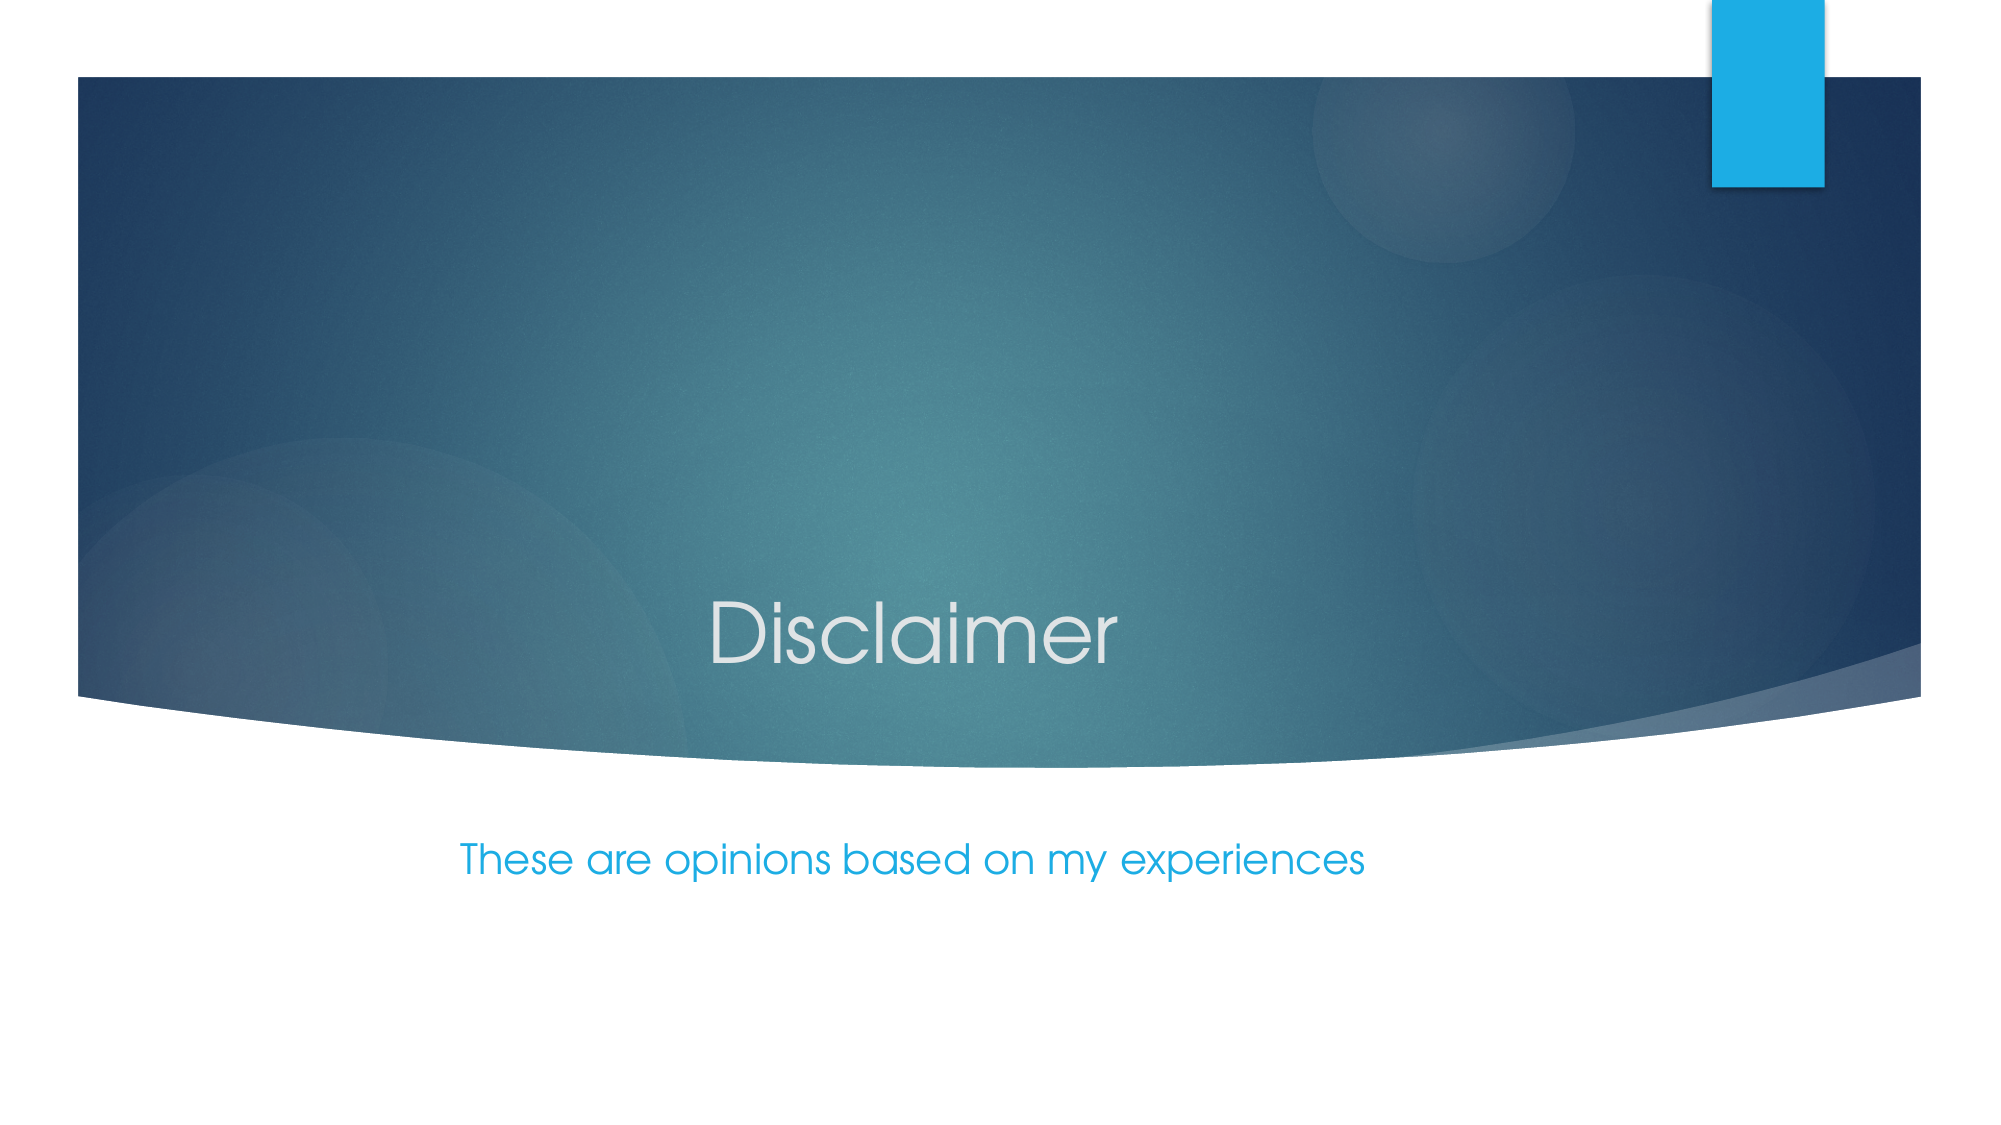

# Disclaimer
These are opinions based on my experiences